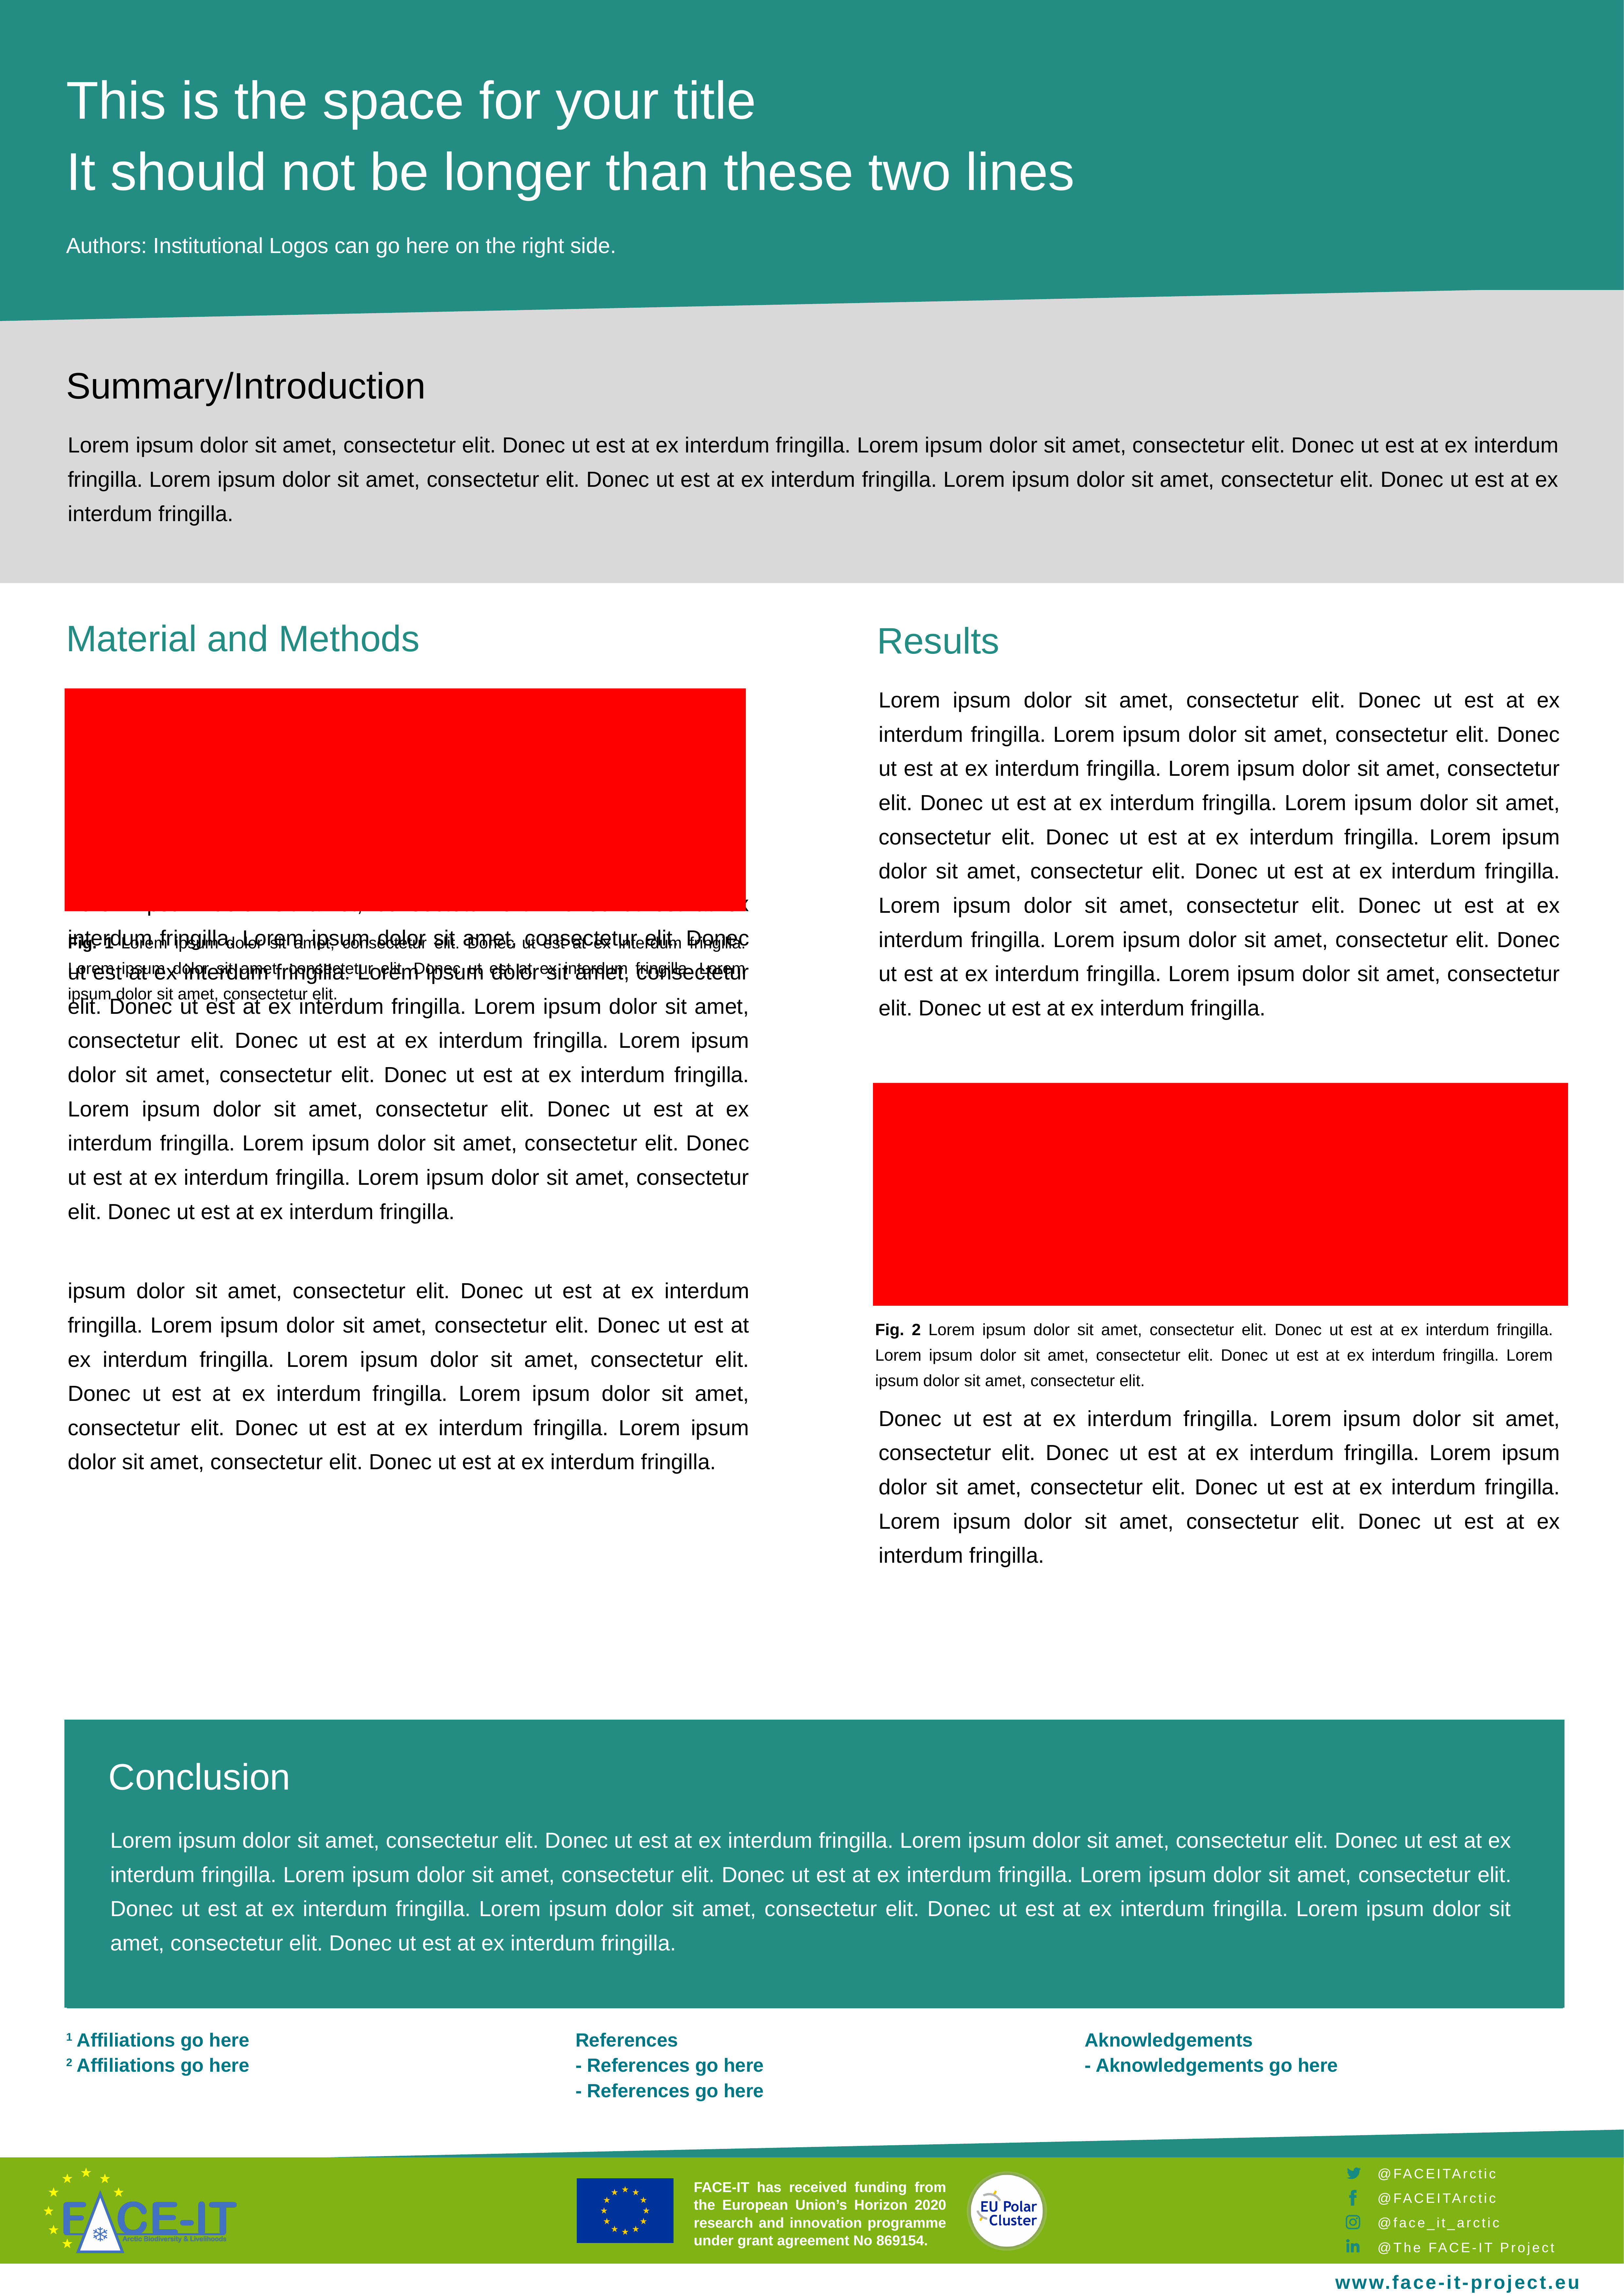

This is the space for your title
It should not be longer than these two lines
Authors: Institutional Logos can go here on the right side.

Summary/Introduction
Lorem ipsum dolor sit amet, consectetur elit. Donec ut est at ex interdum fringilla. Lorem ipsum dolor sit amet, consectetur elit. Donec ut est at ex interdum fringilla. Lorem ipsum dolor sit amet, consectetur elit. Donec ut est at ex interdum fringilla. Lorem ipsum dolor sit amet, consectetur elit. Donec ut est at ex interdum fringilla.

Material and Methods
Results

Lorem ipsum dolor sit amet, consectetur elit. Donec ut est at ex interdum fringilla. Lorem ipsum dolor sit amet, consectetur elit. Donec ut est at ex interdum fringilla. Lorem ipsum dolor sit amet, consectetur elit. Donec ut est at ex interdum fringilla. Lorem ipsum dolor sit amet, consectetur elit. Donec ut est at ex interdum fringilla. Lorem ipsum dolor sit amet, consectetur elit. Donec ut est at ex interdum fringilla. Lorem ipsum dolor sit amet, consectetur elit. Donec ut est at ex interdum fringilla. Lorem ipsum dolor sit amet, consectetur elit. Donec ut est at ex interdum fringilla. Lorem ipsum dolor sit amet, consectetur elit. Donec ut est at ex interdum fringilla.

ipsum dolor sit amet, consectetur elit. Donec ut est at ex interdum fringilla. Lorem ipsum dolor sit amet, consectetur elit. Donec ut est at ex interdum fringilla. Lorem ipsum dolor sit amet, consectetur elit. Donec ut est at ex interdum fringilla. Lorem ipsum dolor sit amet, consectetur elit. Donec ut est at ex interdum fringilla. Lorem ipsum dolor sit amet, consectetur elit. Donec ut est at ex interdum fringilla.

Lorem ipsum dolor sit amet, consectetur elit. Donec ut est at ex interdum fringilla. Lorem ipsum dolor sit amet, consectetur elit. Donec ut est at ex interdum fringilla. Lorem ipsum dolor sit amet, consectetur elit. Donec ut est at ex interdum fringilla. Lorem ipsum dolor sit amet, consectetur elit. Donec ut est at ex interdum fringilla. Lorem ipsum dolor sit amet, consectetur elit. Donec ut est at ex interdum fringilla. Lorem ipsum dolor sit amet, consectetur elit. Donec ut est at ex interdum fringilla. Lorem ipsum dolor sit amet, consectetur elit. Donec ut est at ex interdum fringilla. Lorem ipsum dolor sit amet, consectetur elit. Donec ut est at ex interdum fringilla.

Donec ut est at ex interdum fringilla. Lorem ipsum dolor sit amet, consectetur elit. Donec ut est at ex interdum fringilla. Lorem ipsum dolor sit amet, consectetur elit. Donec ut est at ex interdum fringilla. Lorem ipsum dolor sit amet, consectetur elit. Donec ut est at ex interdum fringilla.

Fig. 1 Lorem ipsum dolor sit amet, consectetur elit. Donec ut est at ex interdum fringilla. Lorem ipsum dolor sit amet, consectetur elit. Donec ut est at ex interdum fringilla. Lorem ipsum dolor sit amet, consectetur elit.

Fig. 2 Lorem ipsum dolor sit amet, consectetur elit. Donec ut est at ex interdum fringilla. Lorem ipsum dolor sit amet, consectetur elit. Donec ut est at ex interdum fringilla. Lorem ipsum dolor sit amet, consectetur elit.

Conclusion
Lorem ipsum dolor sit amet, consectetur elit. Donec ut est at ex interdum fringilla. Lorem ipsum dolor sit amet, consectetur elit. Donec ut est at ex interdum fringilla. Lorem ipsum dolor sit amet, consectetur elit. Donec ut est at ex interdum fringilla. Lorem ipsum dolor sit amet, consectetur elit. Donec ut est at ex interdum fringilla. Lorem ipsum dolor sit amet, consectetur elit. Donec ut est at ex interdum fringilla. Lorem ipsum dolor sit amet, consectetur elit. Donec ut est at ex interdum fringilla.

1 Affiliations go here
2 Affiliations go here

References
- References go here
- References go here

Aknowledgements
- Aknowledgements go here